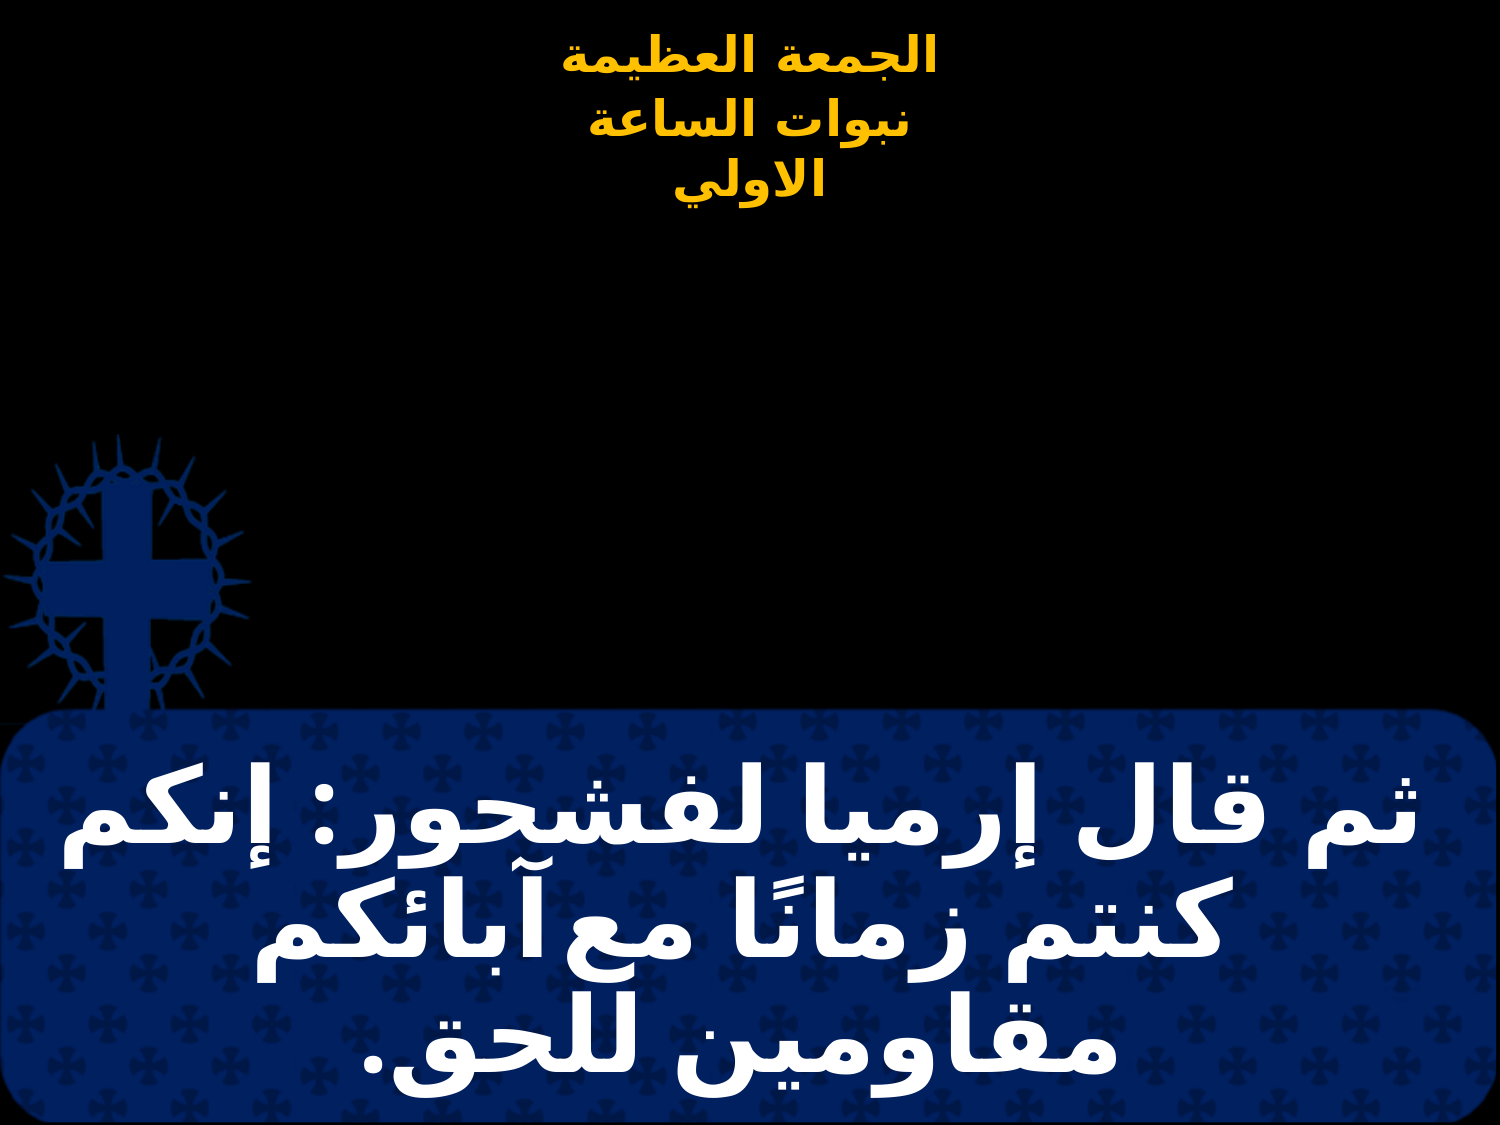

# ثم قال إرميا لفشحور: إنكم كنتم زمانًا مع آبائكم مقاومين للحق.